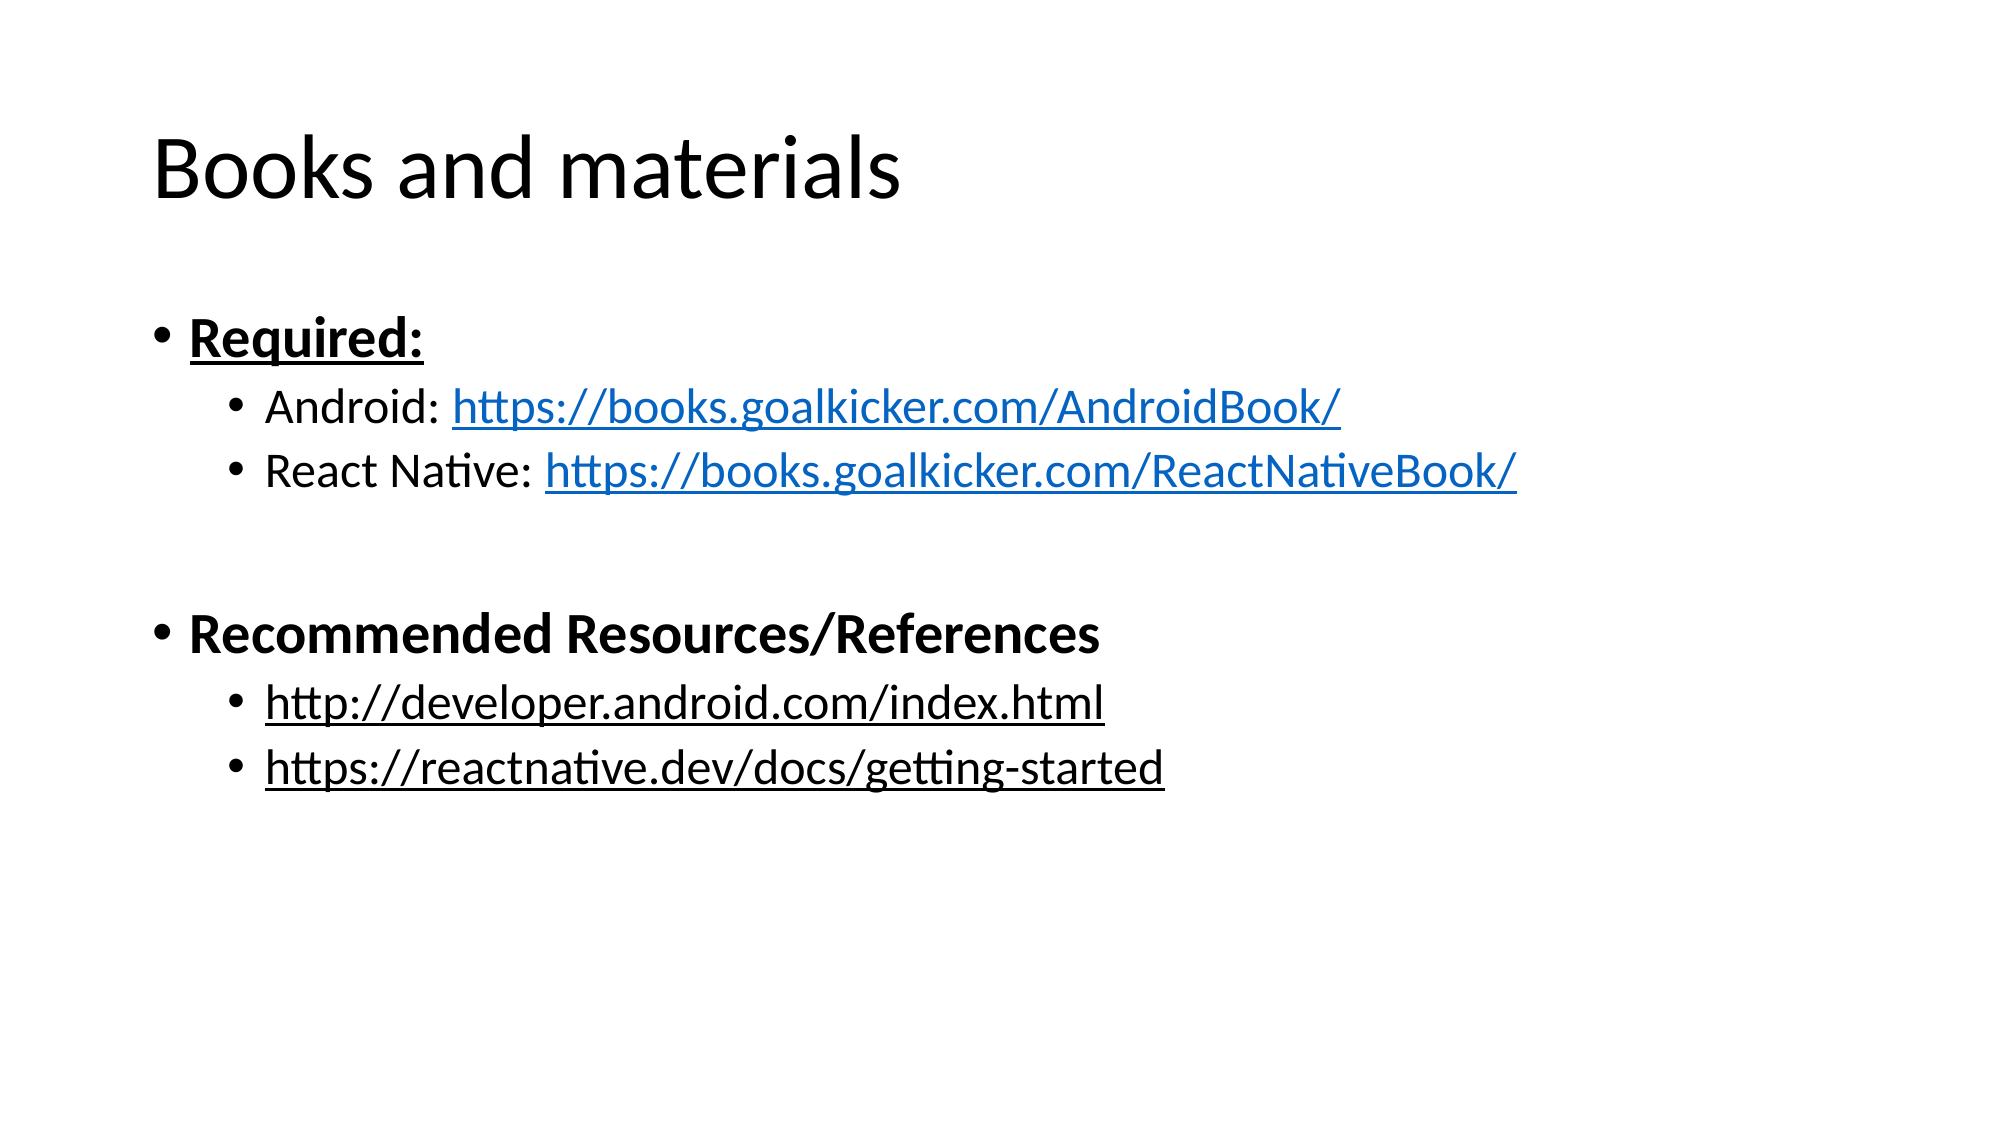

# Books and materials
Required:
Android: https://books.goalkicker.com/AndroidBook/
React Native: https://books.goalkicker.com/ReactNativeBook/

Recommended Resources/References
http://developer.android.com/index.html
https://reactnative.dev/docs/getting-started